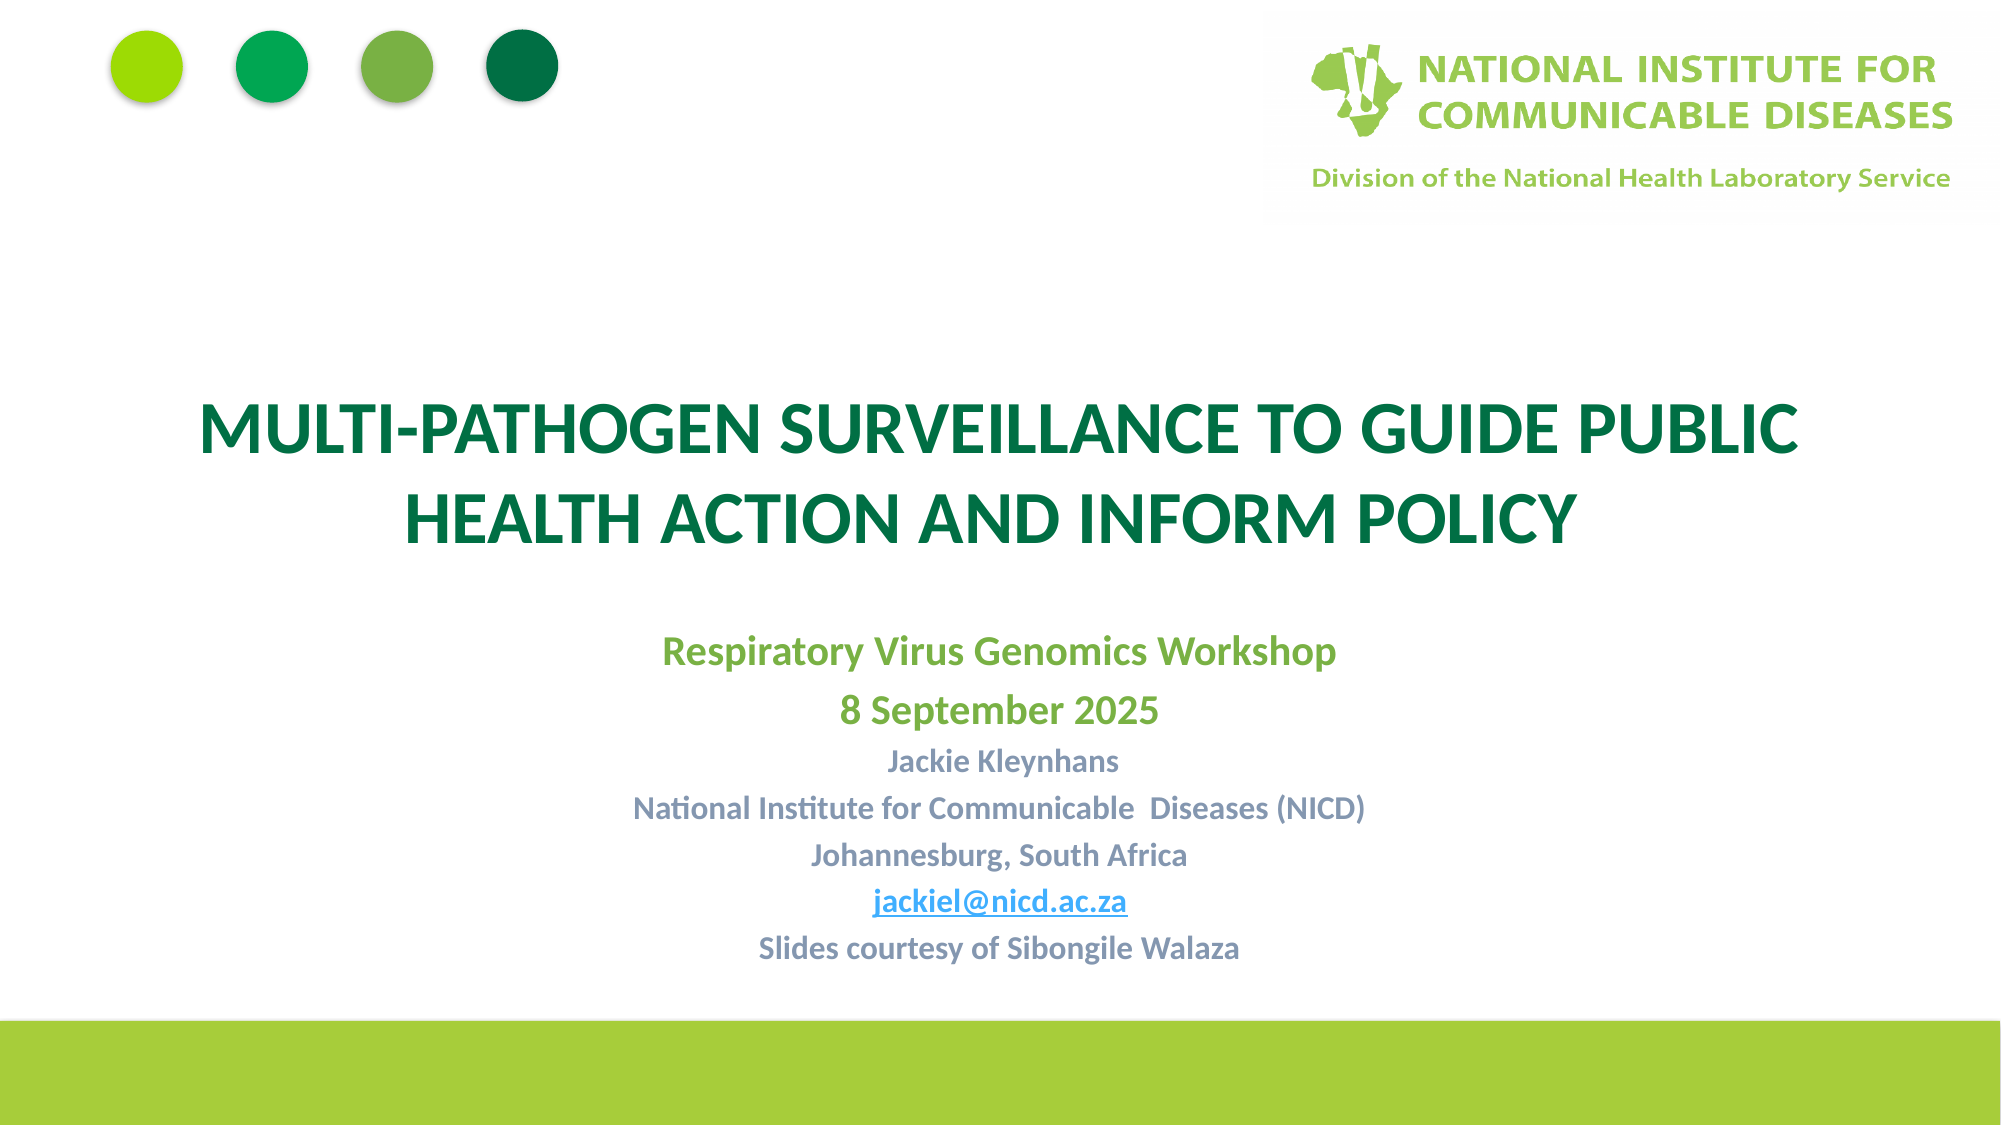

# Multi-pathogen surveillance to guide public health action and inform policy
Respiratory Virus Genomics Workshop
8 September 2025
 Jackie Kleynhans
National Institute for Communicable  Diseases (NICD)
Johannesburg, South Africa
jackiel@nicd.ac.za
Slides courtesy of Sibongile Walaza